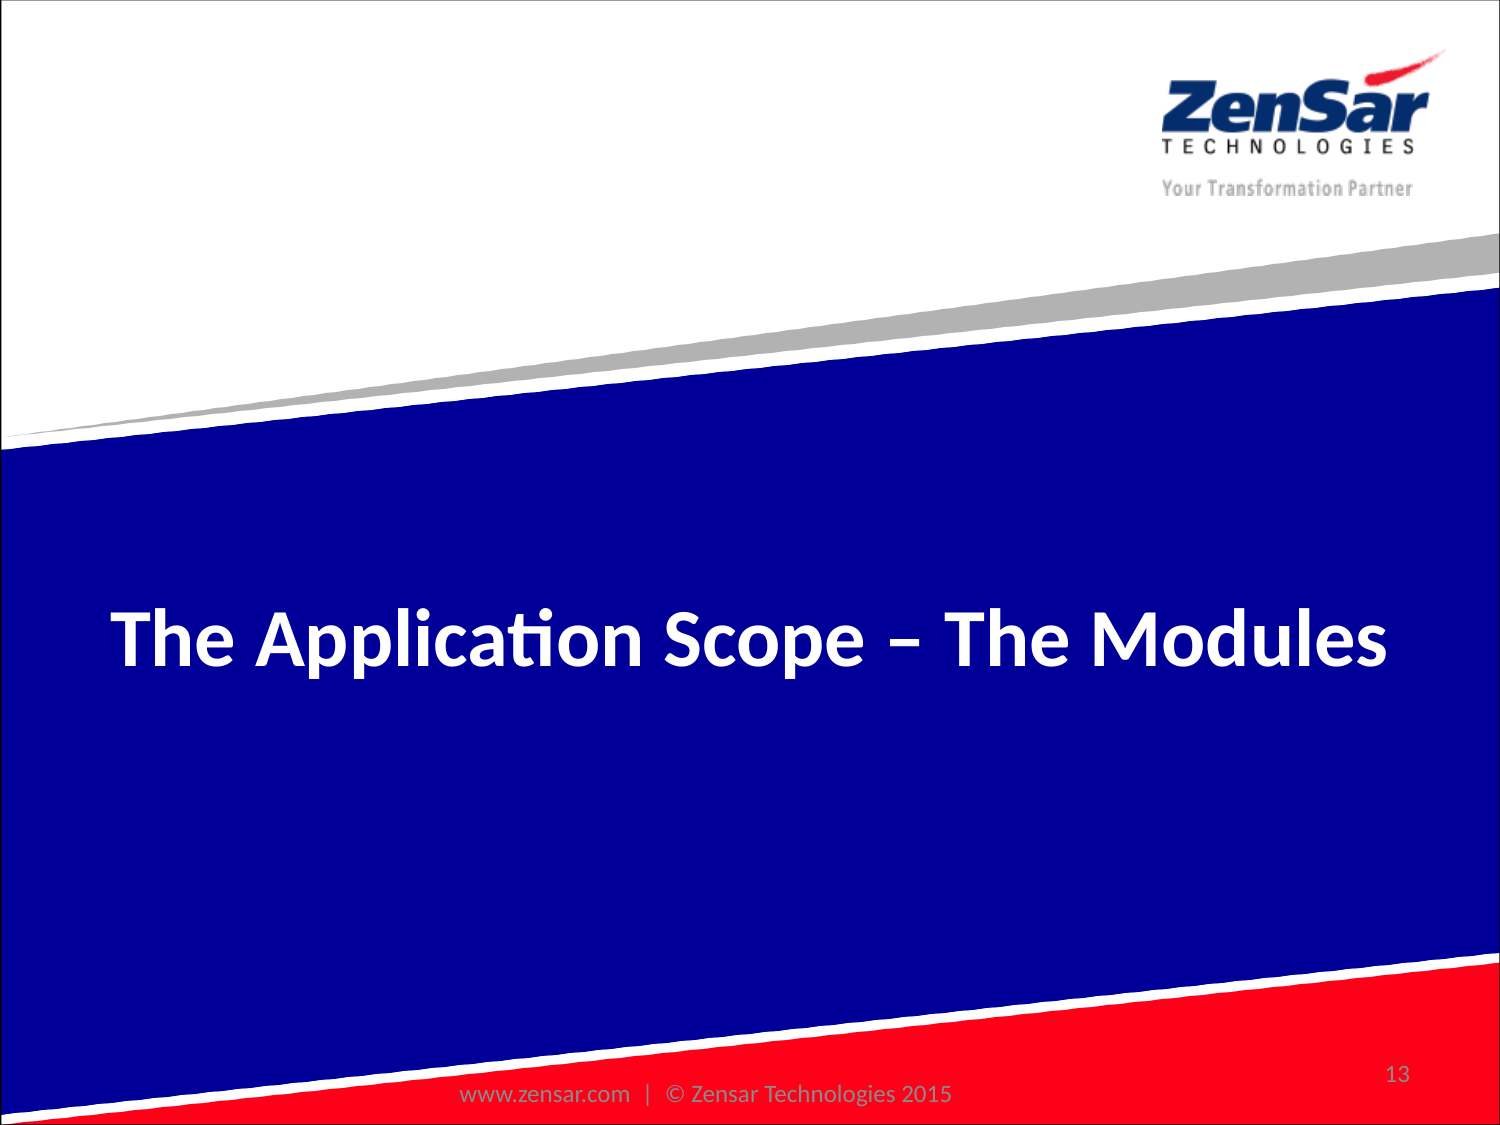

# The Application Scope – The Modules
13
www.zensar.com  |  © Zensar Technologies 2015